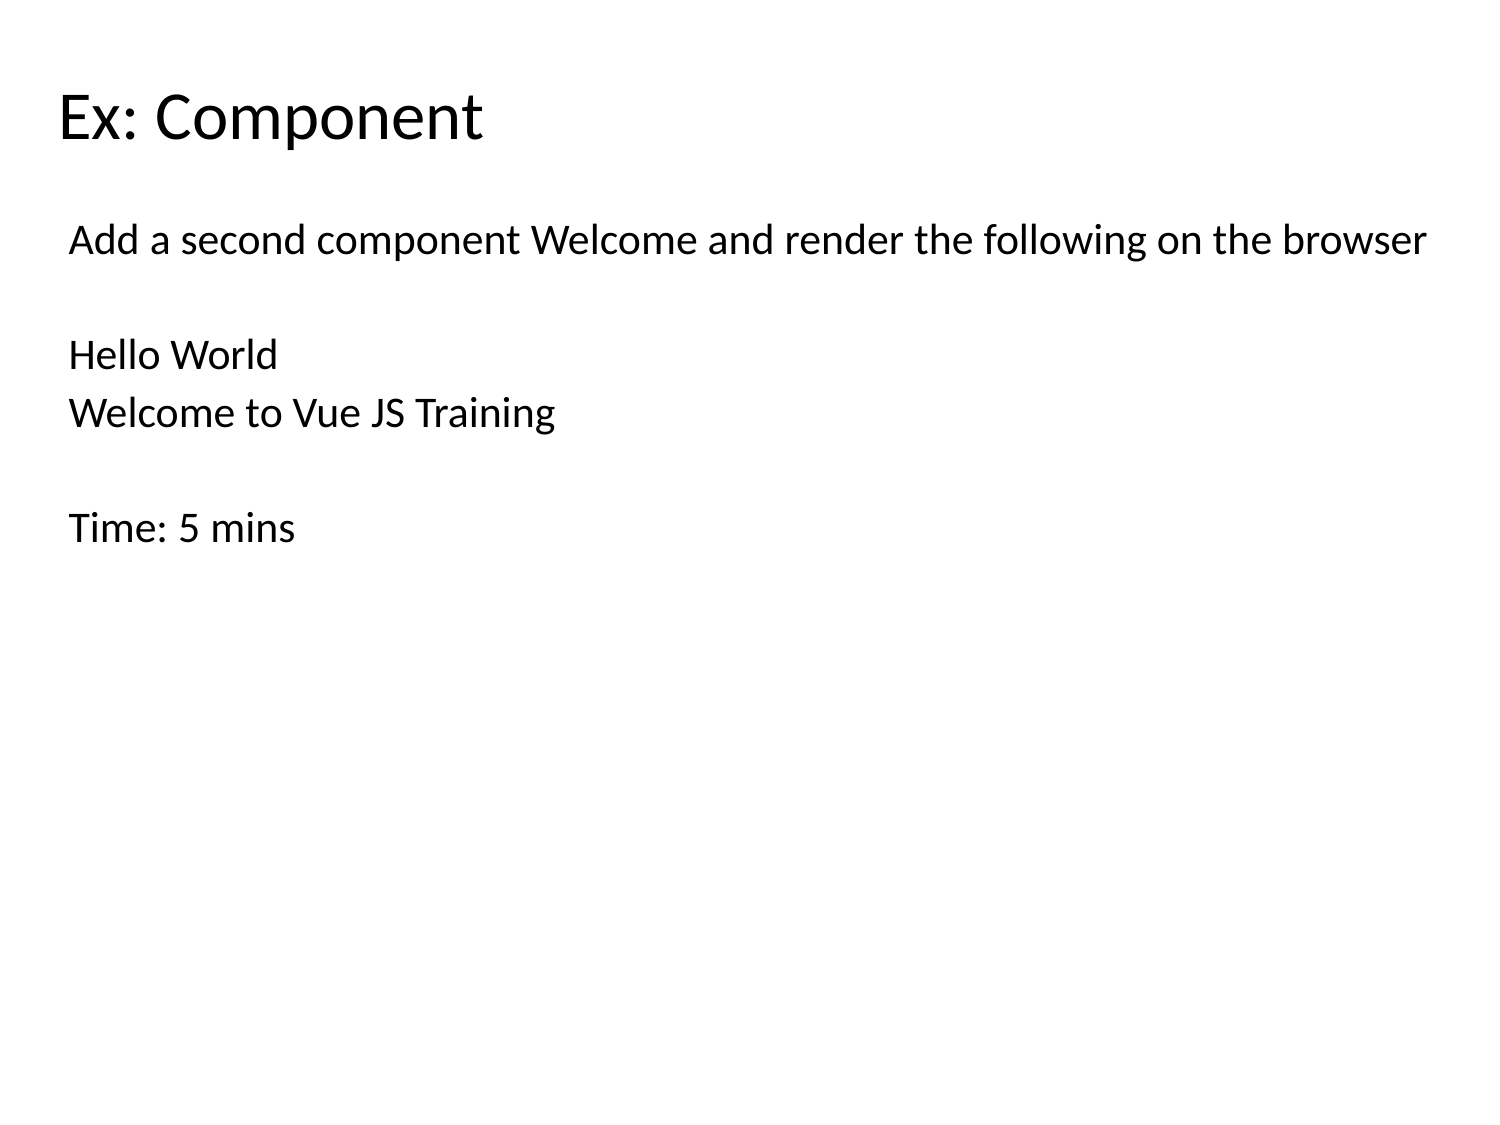

# Ex: Component
Add a second component Welcome and render the following on the browser

Hello World
Welcome to Vue JS Training

Time: 5 mins